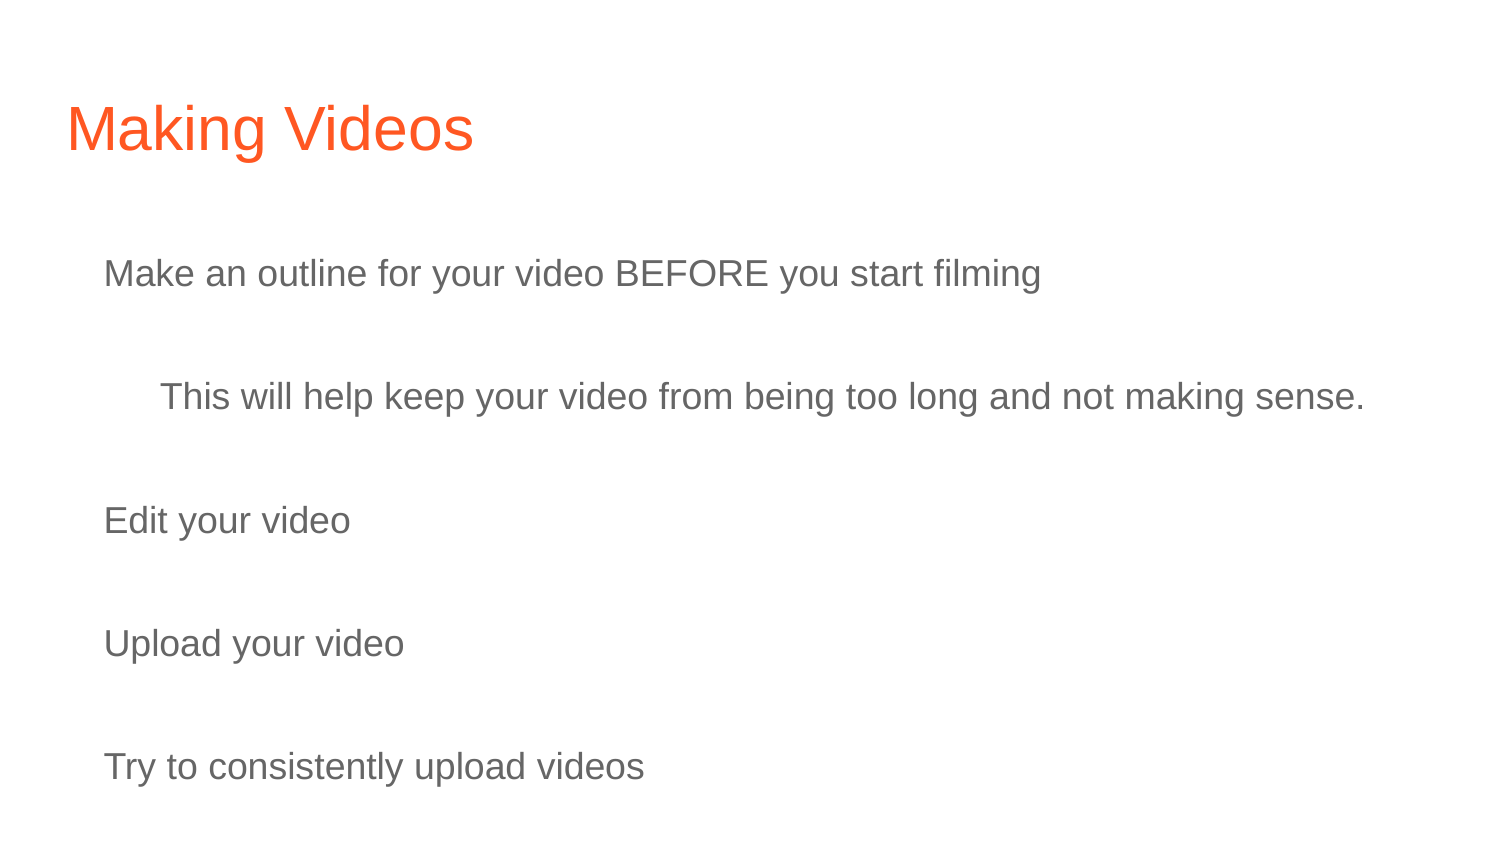

# Making Videos
Make an outline for your video BEFORE you start filming
This will help keep your video from being too long and not making sense.
Edit your video
Upload your video
Try to consistently upload videos
Good idea to make an intro/outro for all of your videos
T.V. shows usually have theme songs/intros